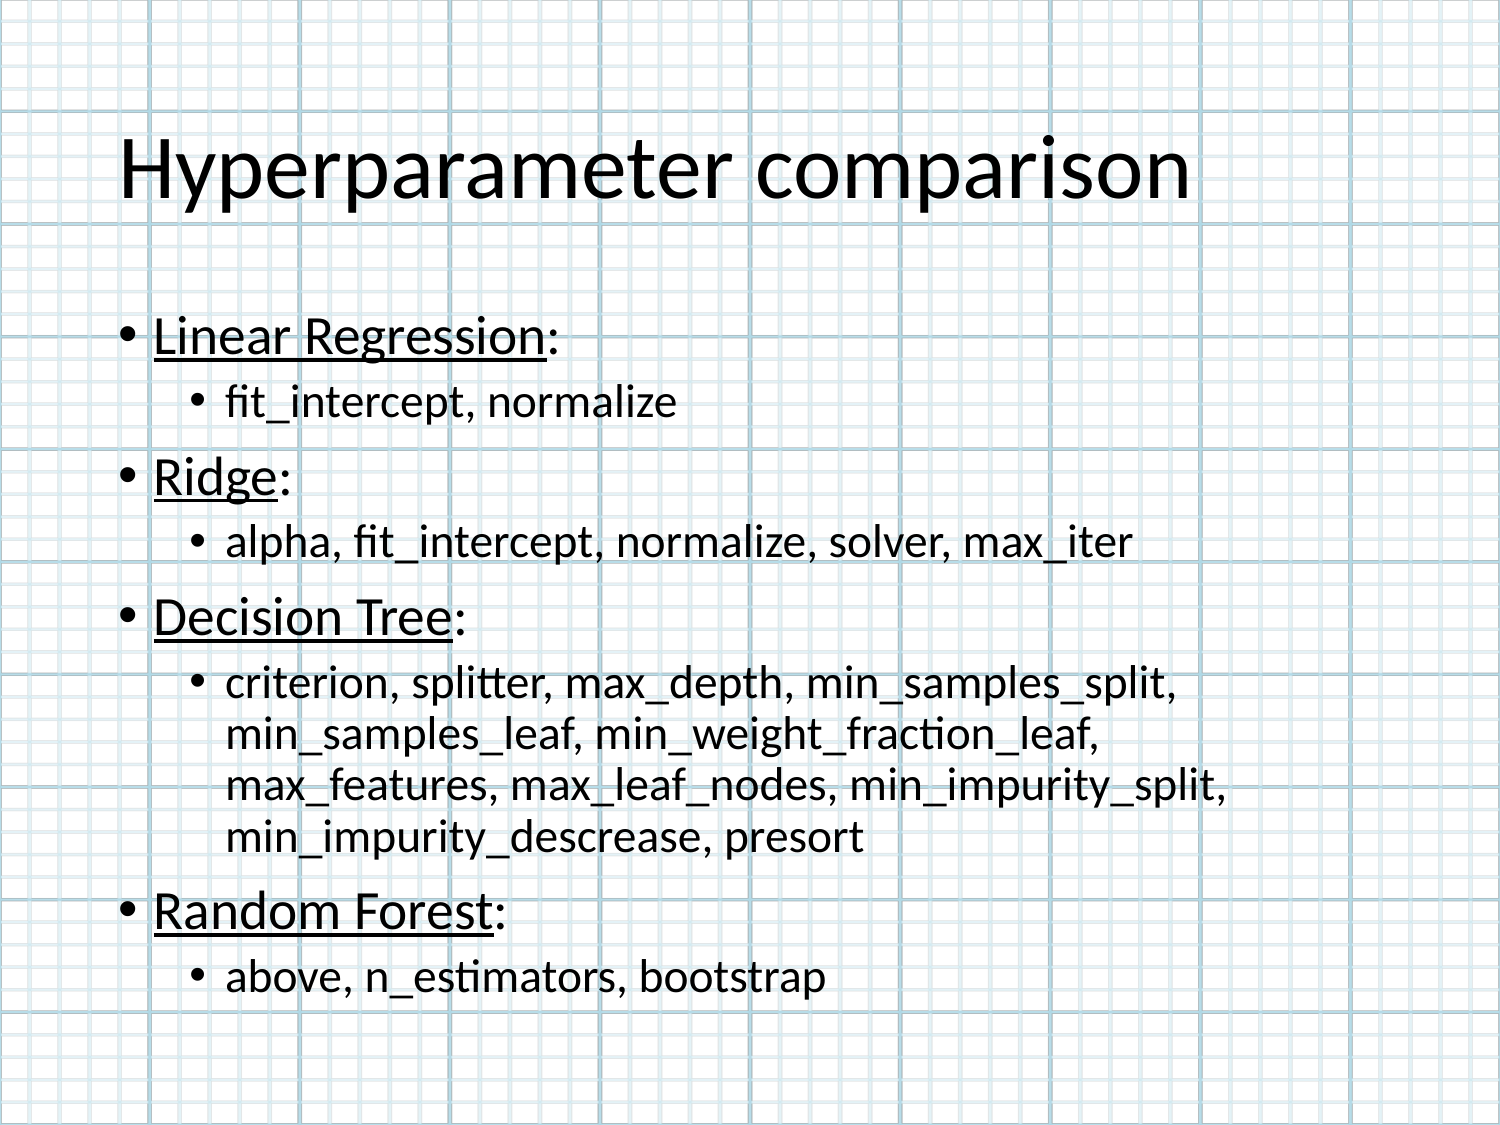

# Hyperparameter comparison
Linear Regression:
fit_intercept, normalize
Ridge:
alpha, fit_intercept, normalize, solver, max_iter
Decision Tree:
criterion, splitter, max_depth, min_samples_split, min_samples_leaf, min_weight_fraction_leaf, max_features, max_leaf_nodes, min_impurity_split, min_impurity_descrease, presort
Random Forest:
above, n_estimators, bootstrap